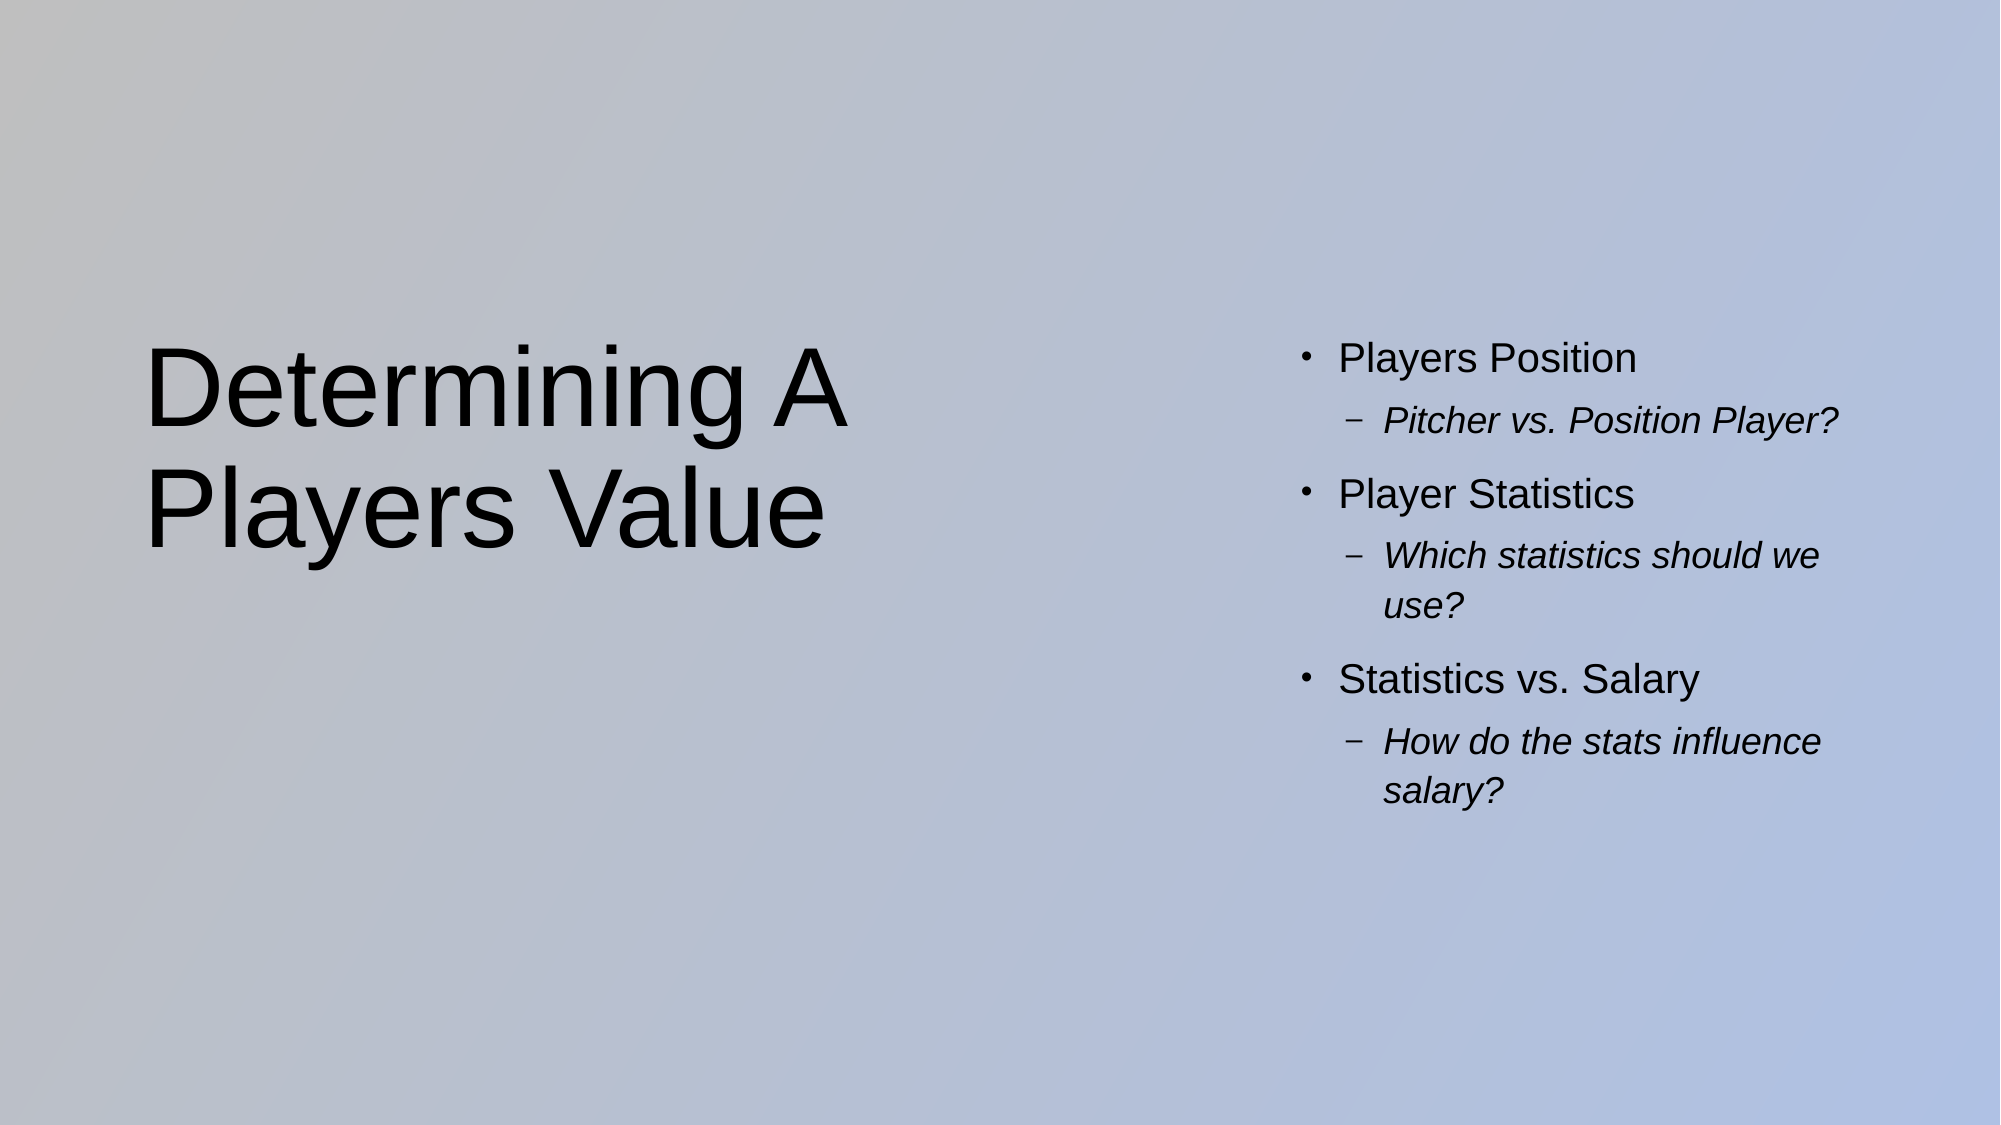

# Determining A Players Value
Players Position
Pitcher vs. Position Player?
Player Statistics
Which statistics should we use?
Statistics vs. Salary
How do the stats influence salary?